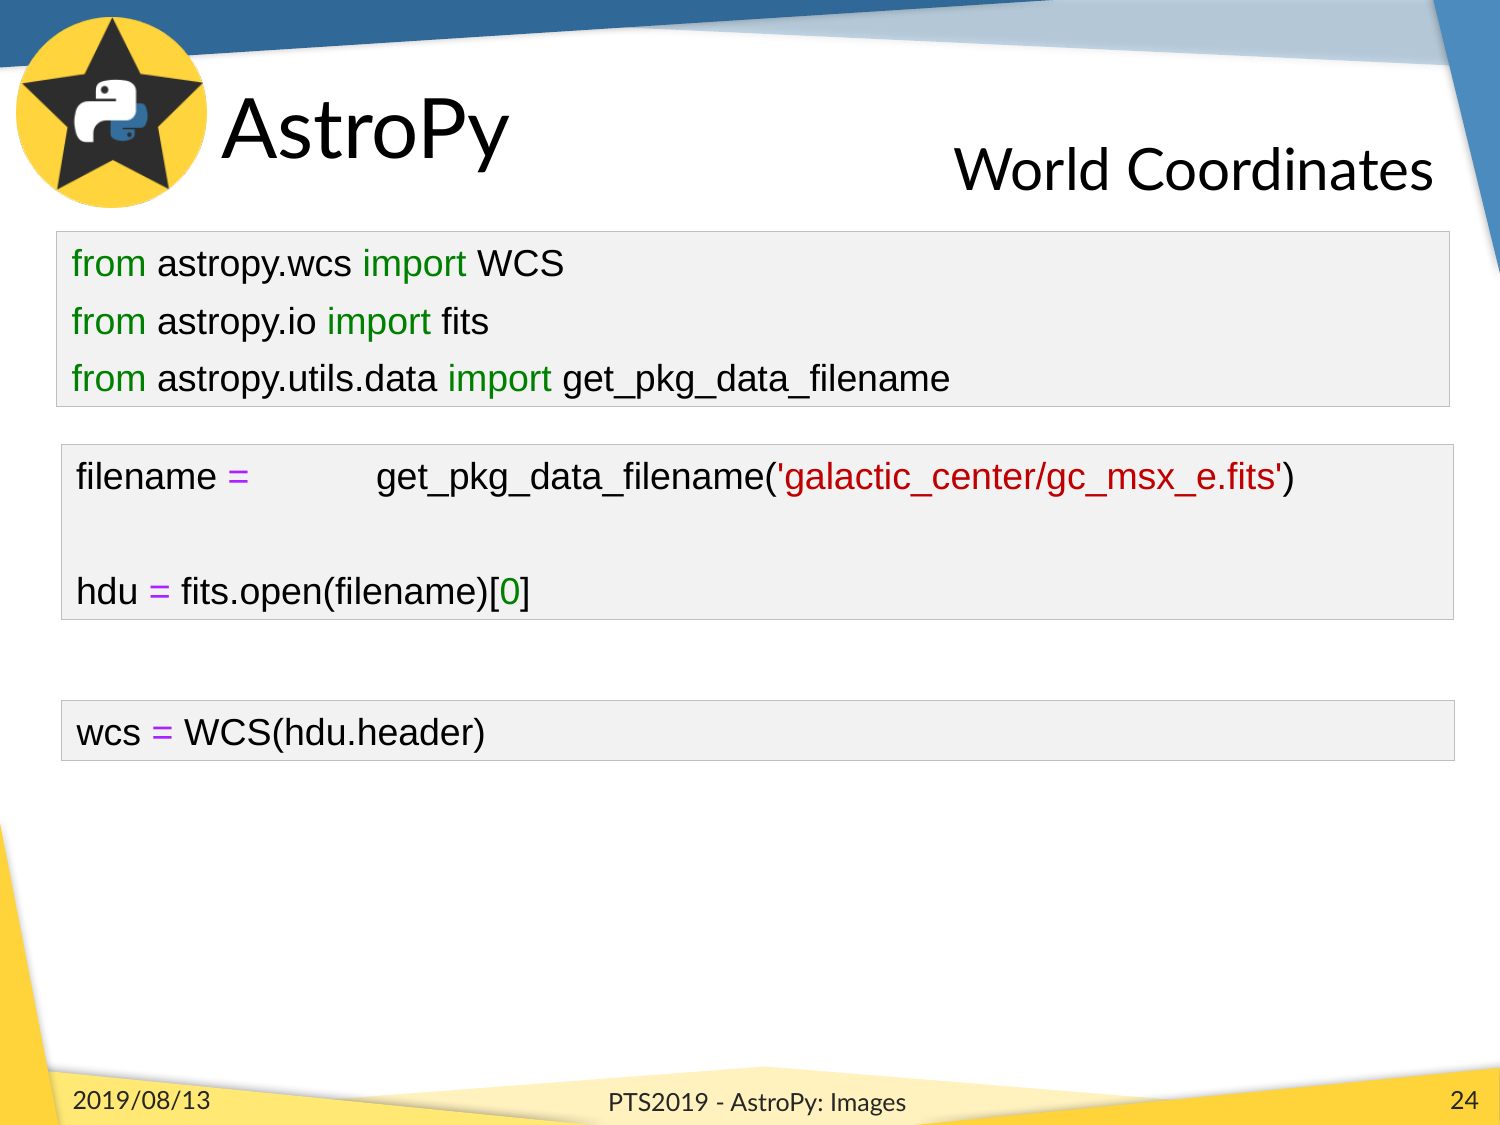

# AstroPy
World Coordinates
from astropy.wcs import WCS
from astropy.io import fits
from astropy.utils.data import get_pkg_data_filename
filename = 	get_pkg_data_filename('galactic_center/gc_msx_e.fits')

hdu = fits.open(filename)[0]
wcs = WCS(hdu.header)
PTS2019 - AstroPy: Images
2019/08/13
24